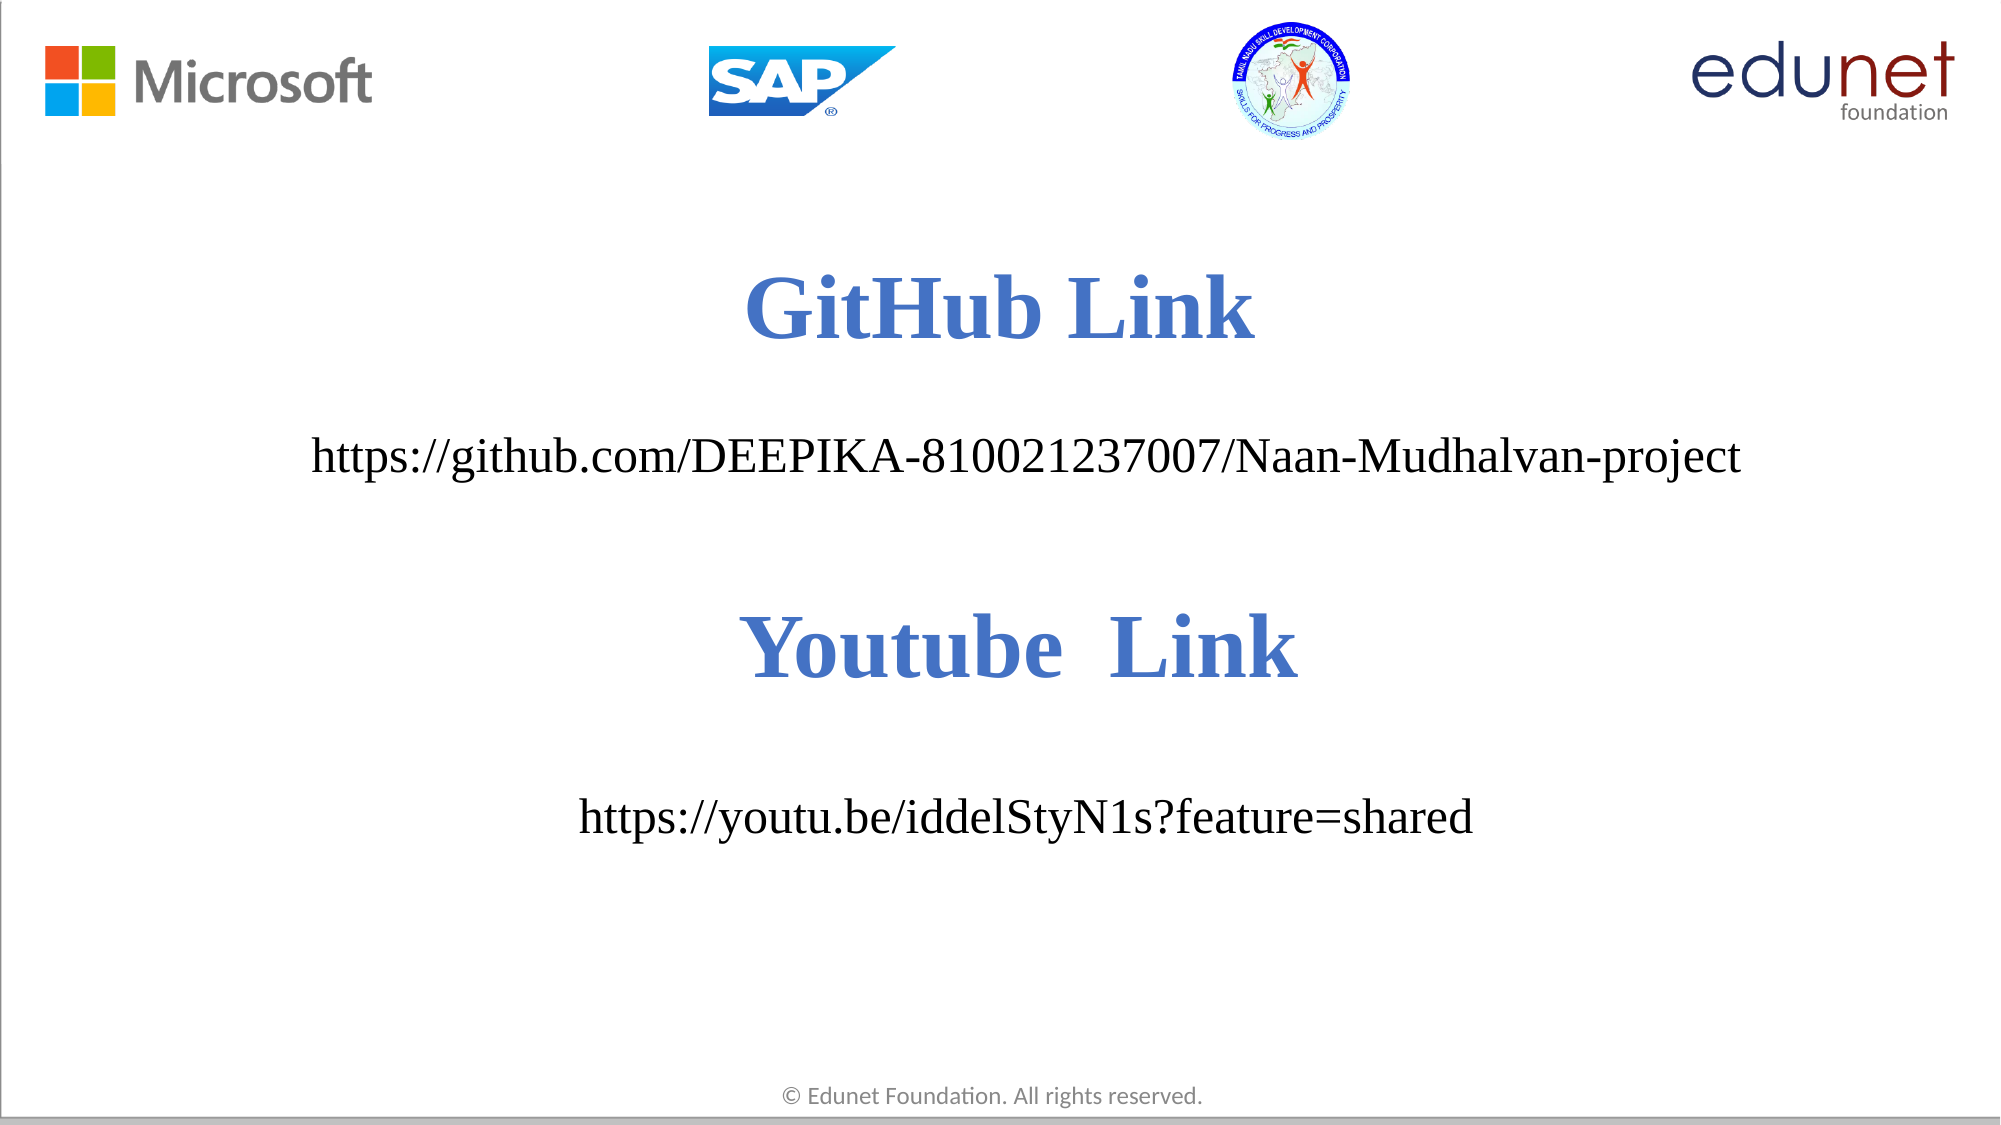

# GitHub Link
https://github.com/DEEPIKA-810021237007/Naan-Mudhalvan-project

Youtube  Link
https://youtu.be/iddelStyN1s?feature=shared
© Edunet Foundation. All rights reserved.